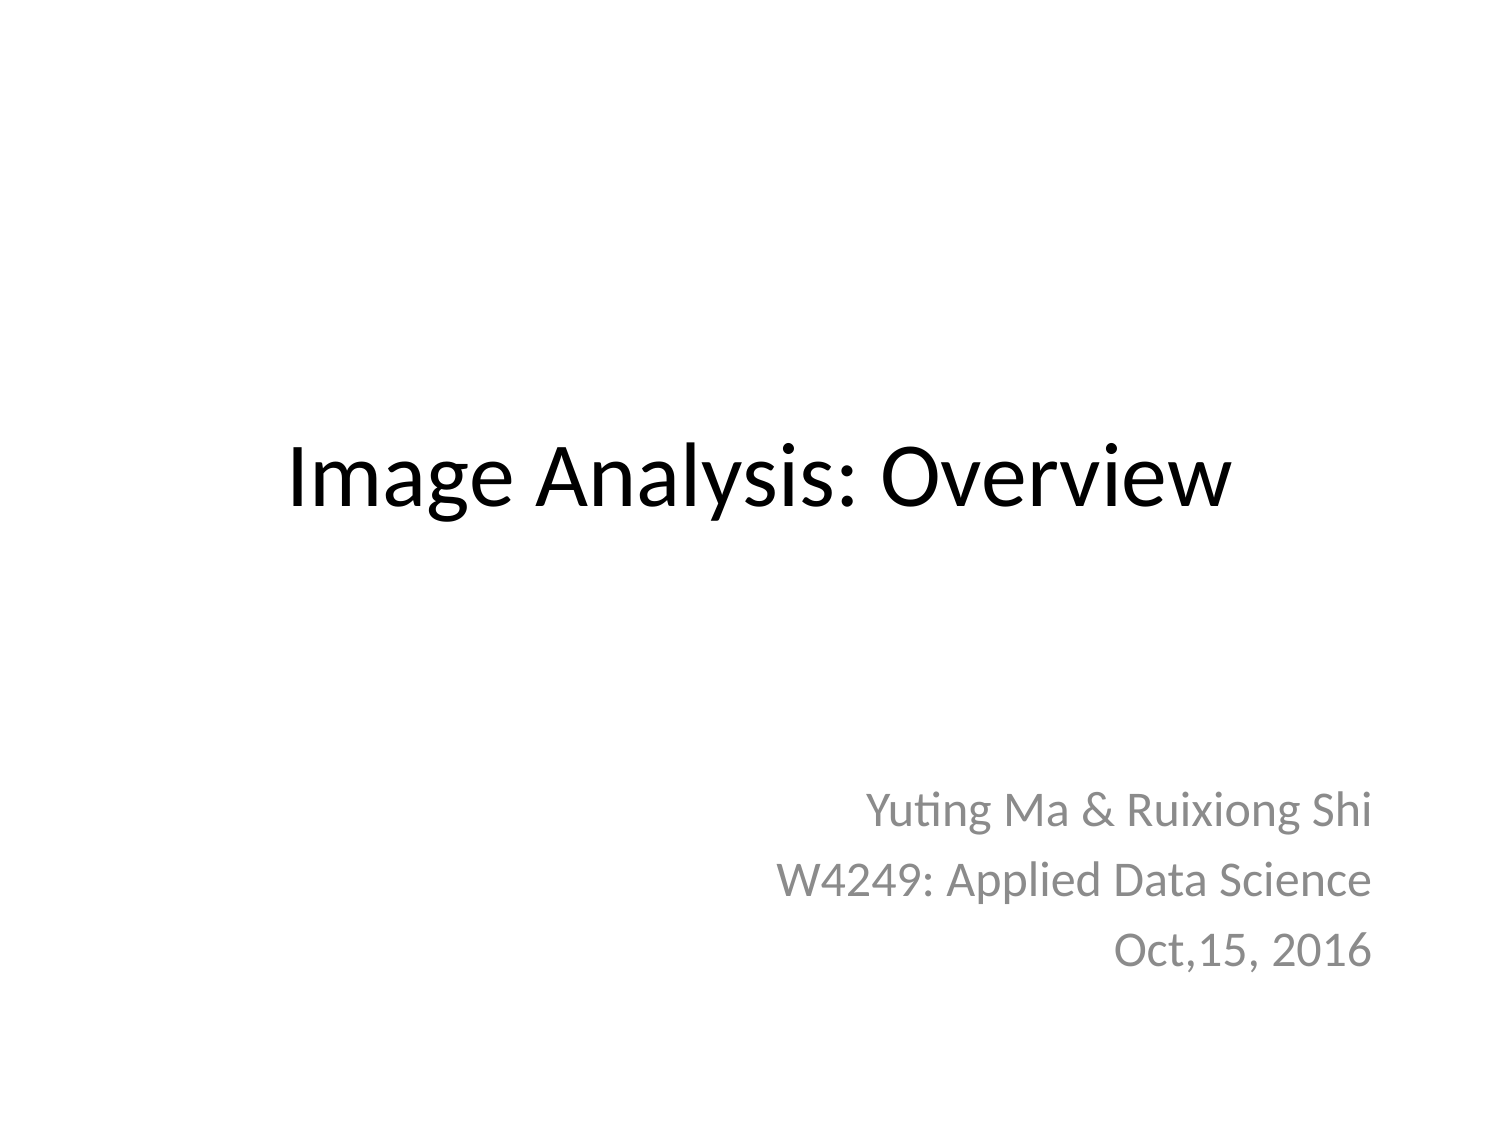

# Image Analysis: Overview
Yuting Ma & Ruixiong Shi
W4249: Applied Data Science
Oct,15, 2016